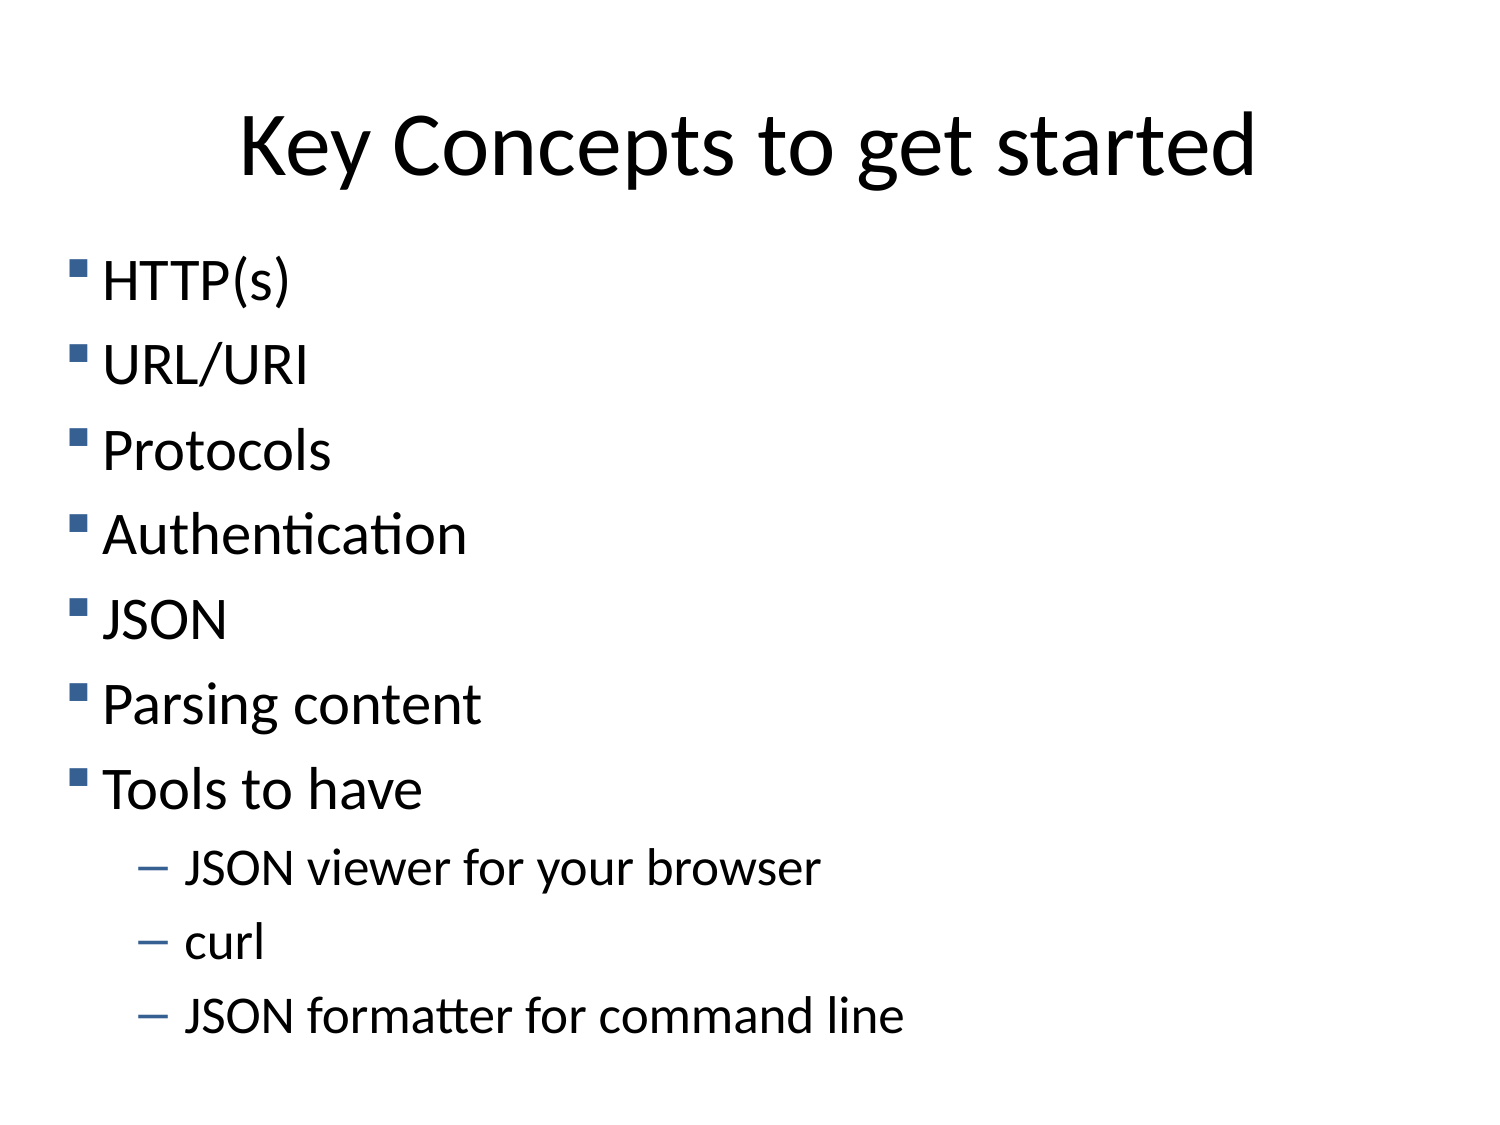

# Key Concepts to get started
HTTP(s)
URL/URI
Protocols
Authentication
JSON
Parsing content
Tools to have
JSON viewer for your browser
curl
JSON formatter for command line